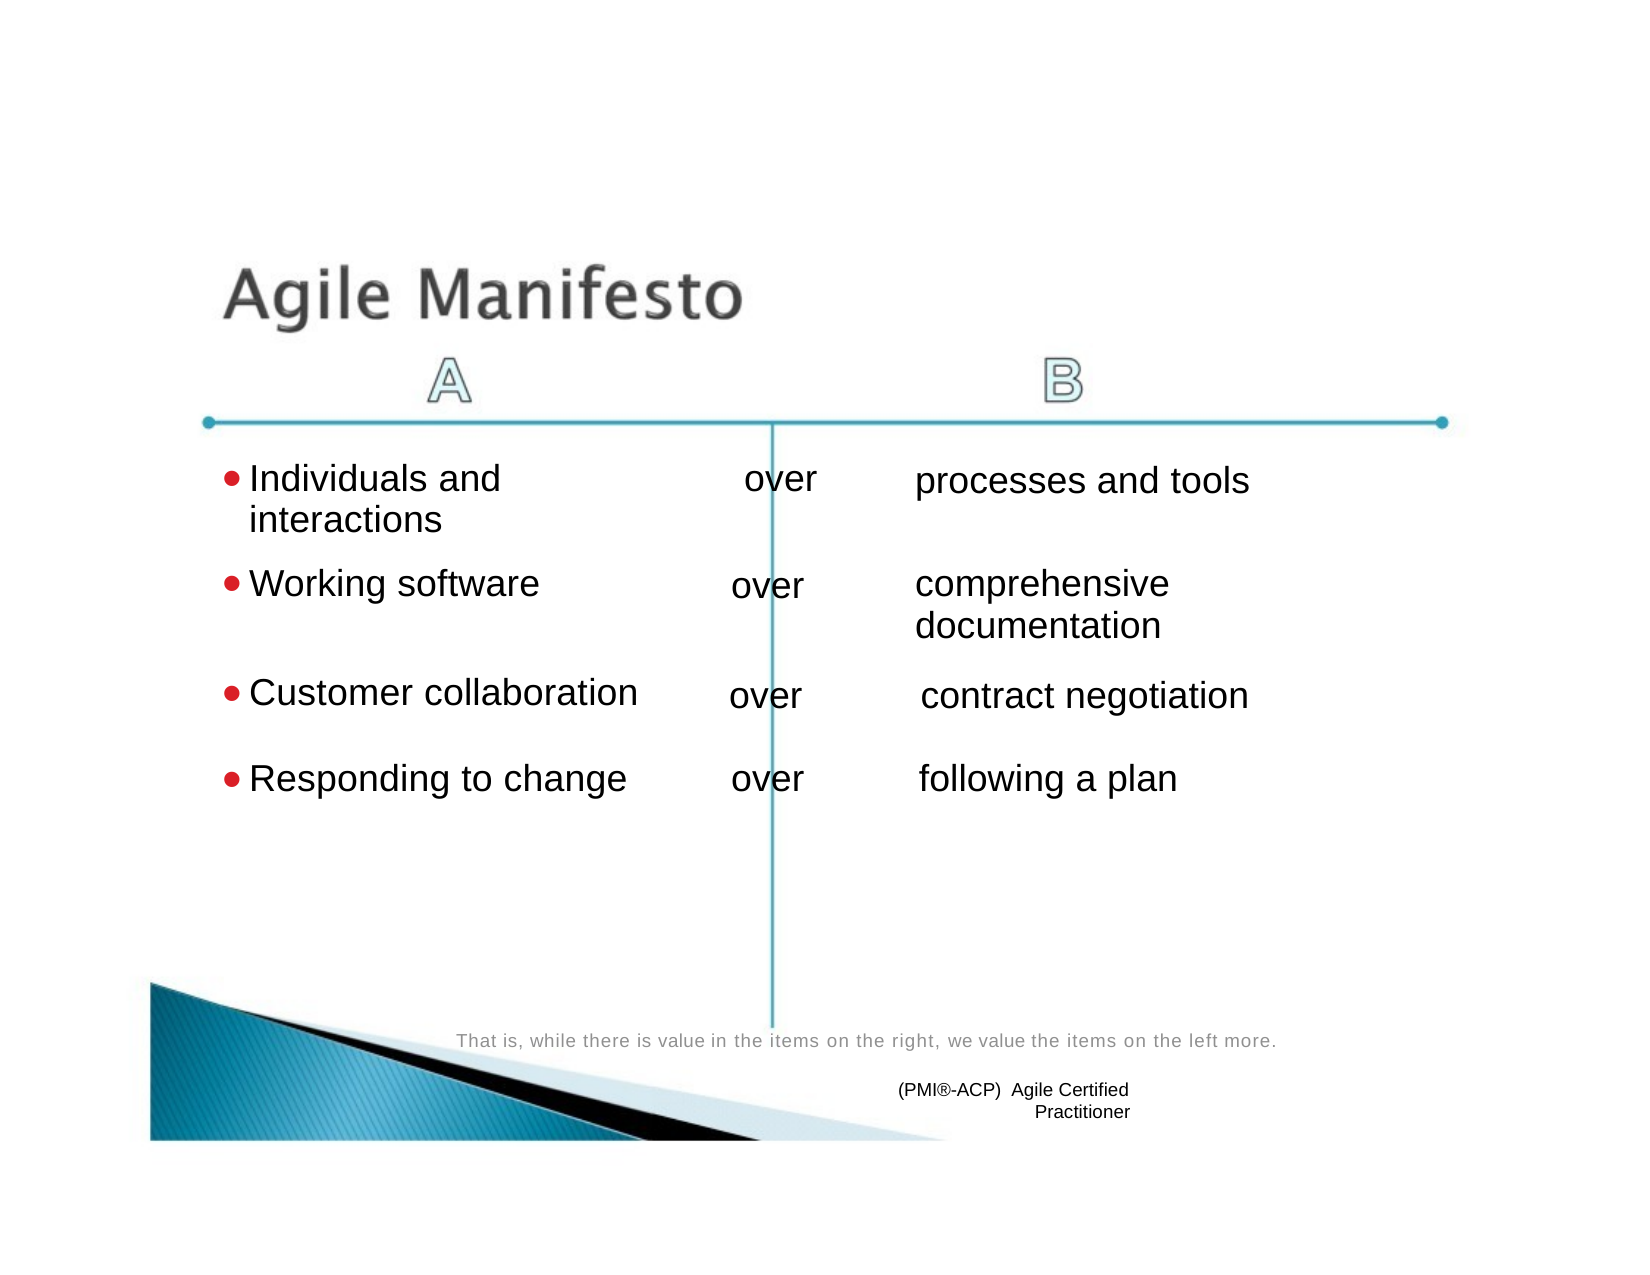

| Individuals and interactions | over | processes and tools |
| --- | --- | --- |
| Working software | over | comprehensive documentation |
| Customer collaboration | over | contract negotiation |
| Responding to change | over | following a plan |
That is, while there is value in the items on the right, we value the items on the left more.
(PMI®-ACP)  Agile Certified
Practitioner